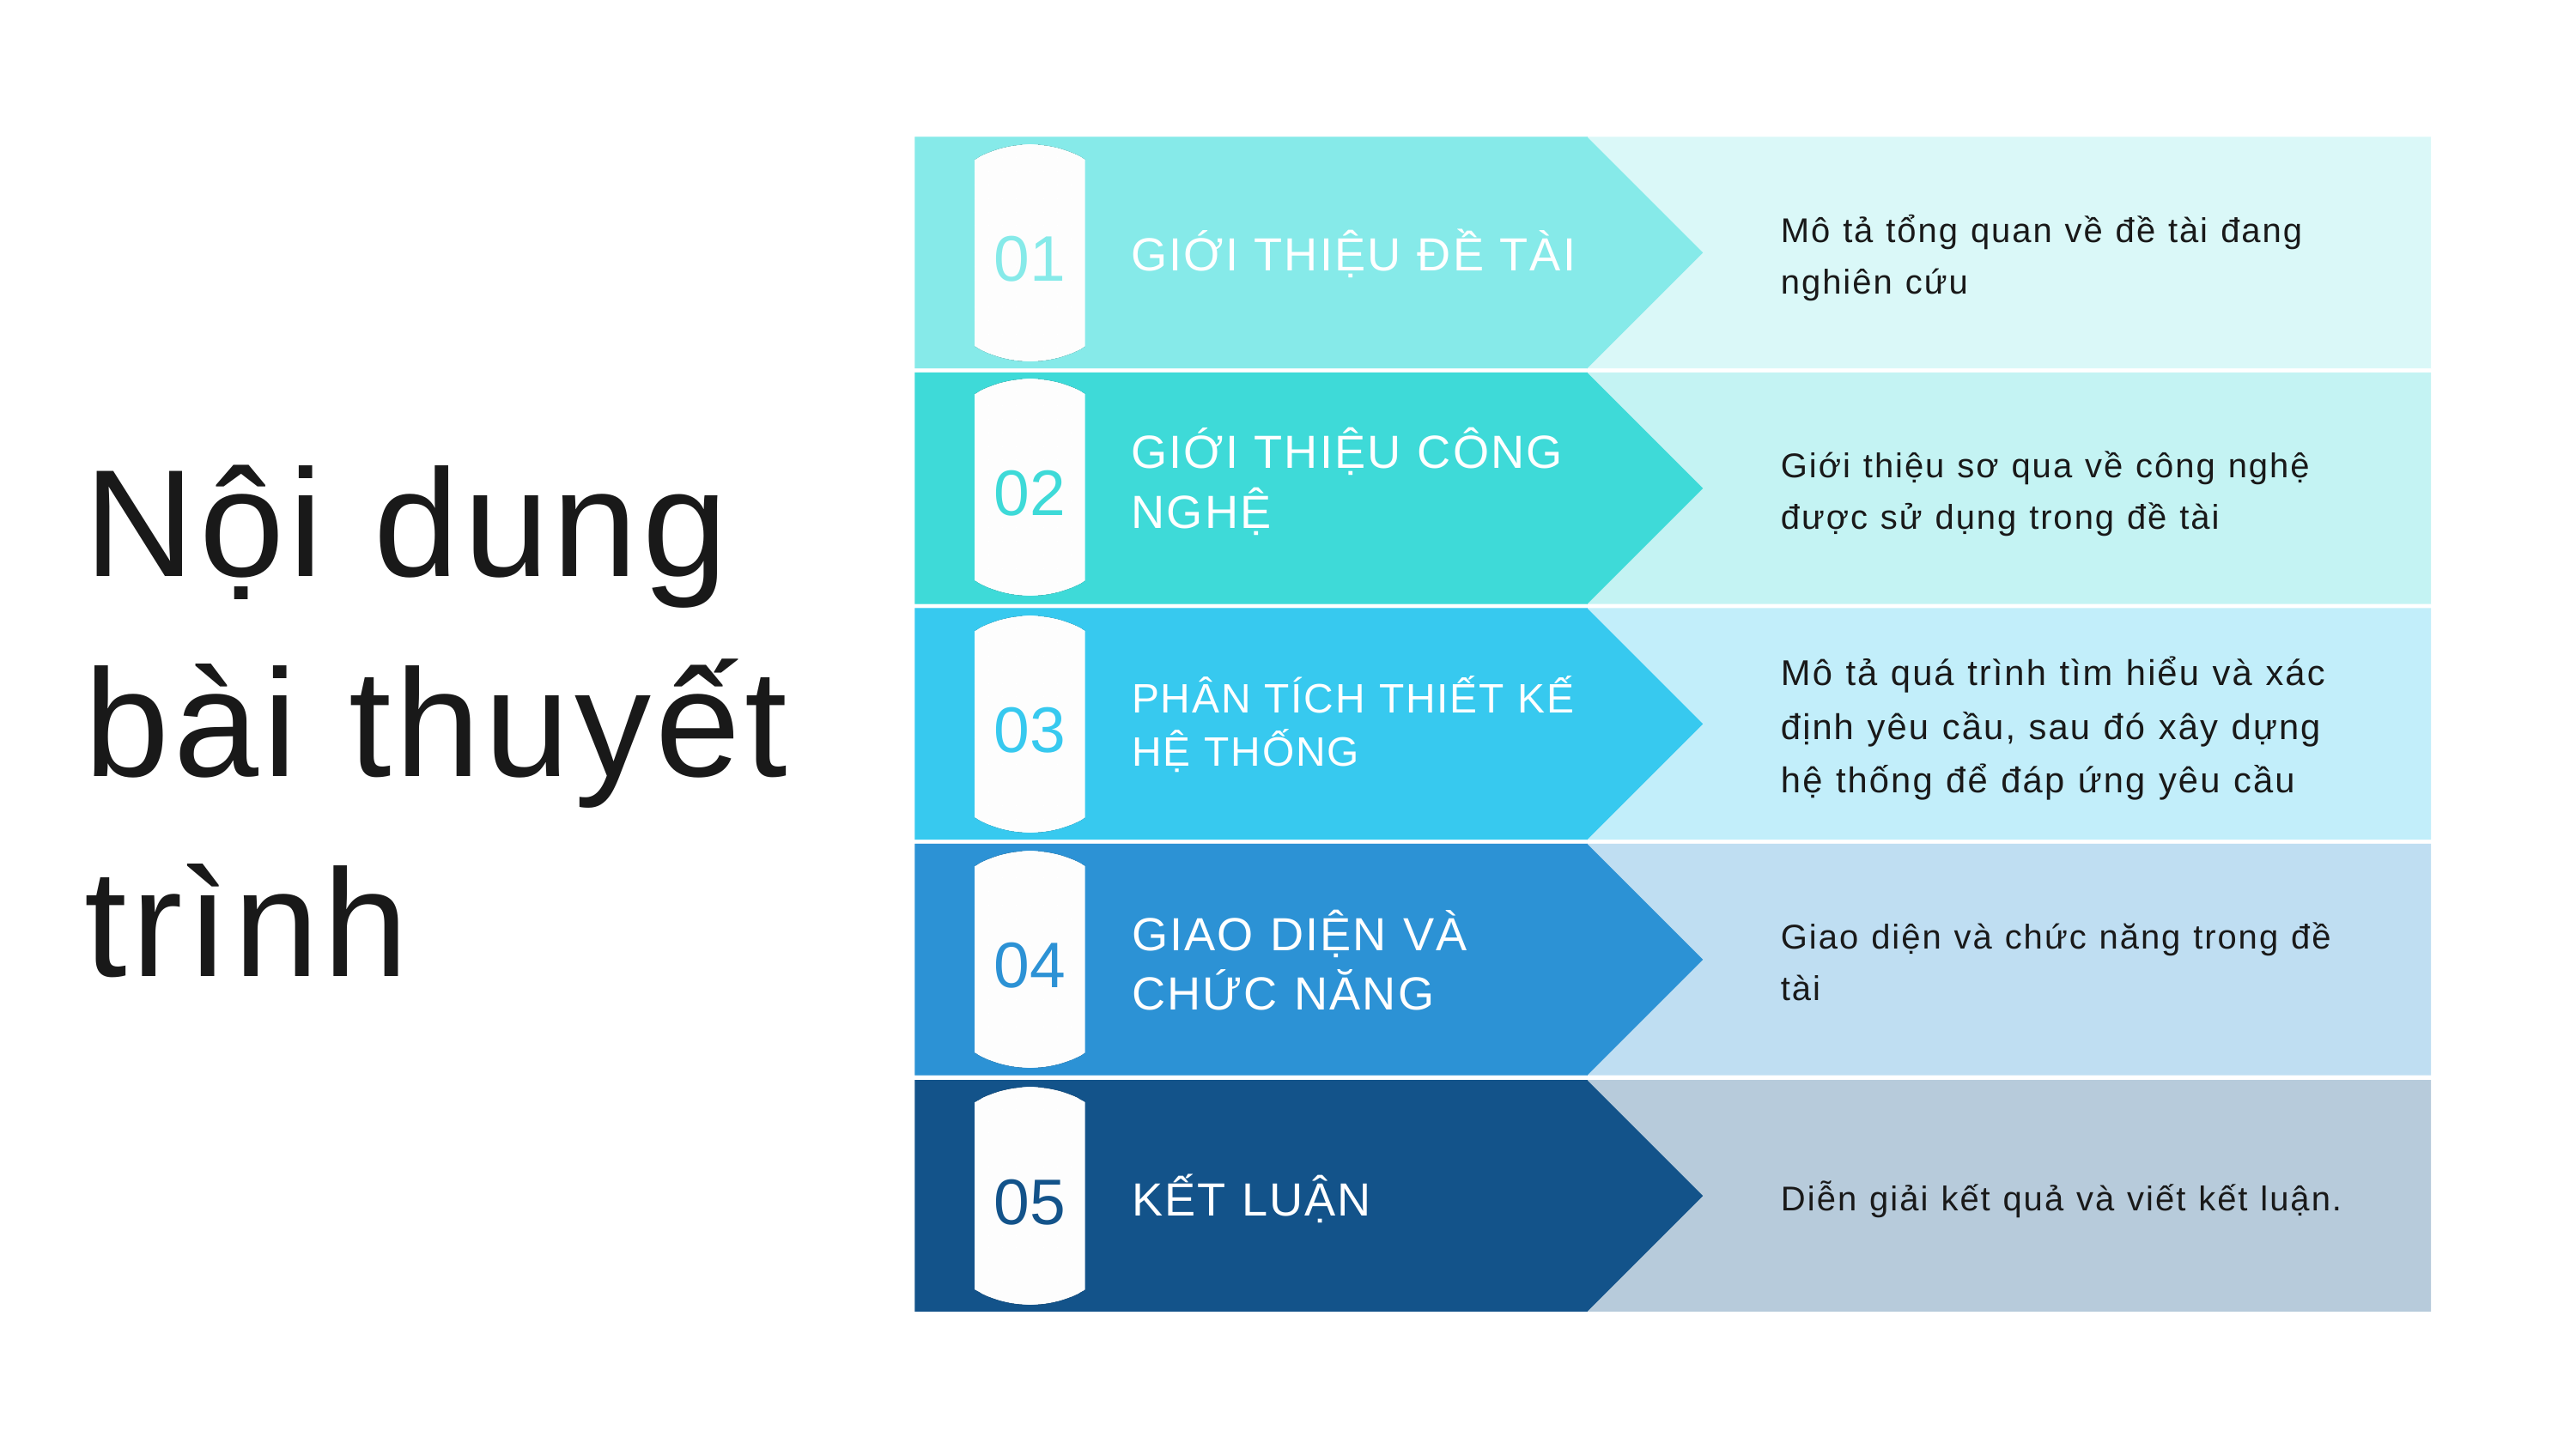

01

Mô tả tổng quan về đề tài đang nghiên cứu
GIỚI THIỆU ĐỀ TÀI

02

Nội dung bài thuyết trình
GIỚI THIỆU CÔNG NGHỆ
Giới thiệu sơ qua về công nghệ được sử dụng trong đề tài

03
Mô tả quá trình tìm hiểu và xác định yêu cầu, sau đó xây dựng hệ thống để đáp ứng yêu cầu

PHÂN TÍCH THIẾT KẾ HỆ THỐNG

04

GIAO DIỆN VÀ CHỨC NĂNG
Giao diện và chức năng trong đề tài

05

KẾT LUẬN
Diễn giải kết quả và viết kết luận.